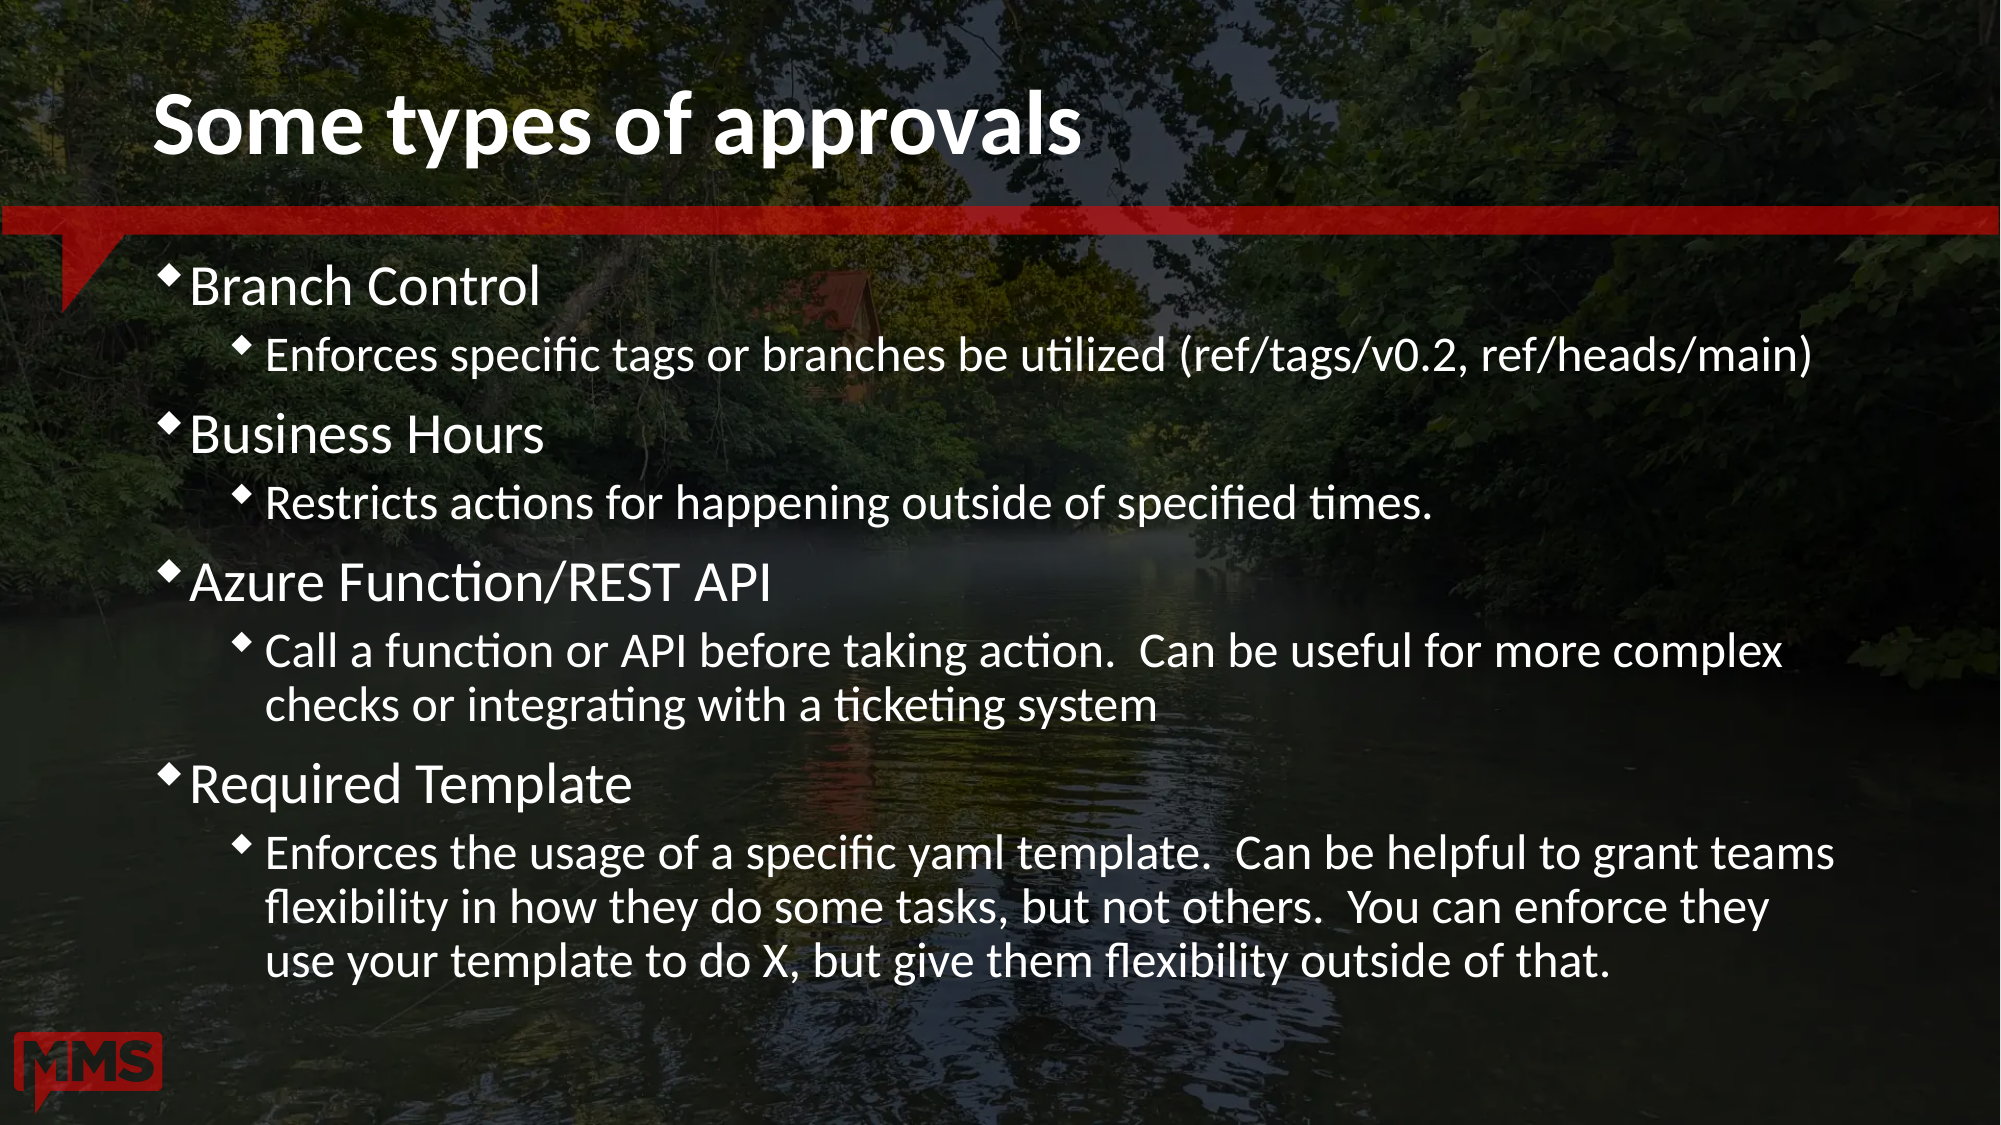

# Some types of approvals
Branch Control
Enforces specific tags or branches be utilized (ref/tags/v0.2, ref/heads/main)
Business Hours
Restricts actions for happening outside of specified times.
Azure Function/REST API
Call a function or API before taking action.  Can be useful for more complex checks or integrating with a ticketing system
Required Template
Enforces the usage of a specific yaml template.  Can be helpful to grant teams flexibility in how they do some tasks, but not others.  You can enforce they use your template to do X, but give them flexibility outside of that.